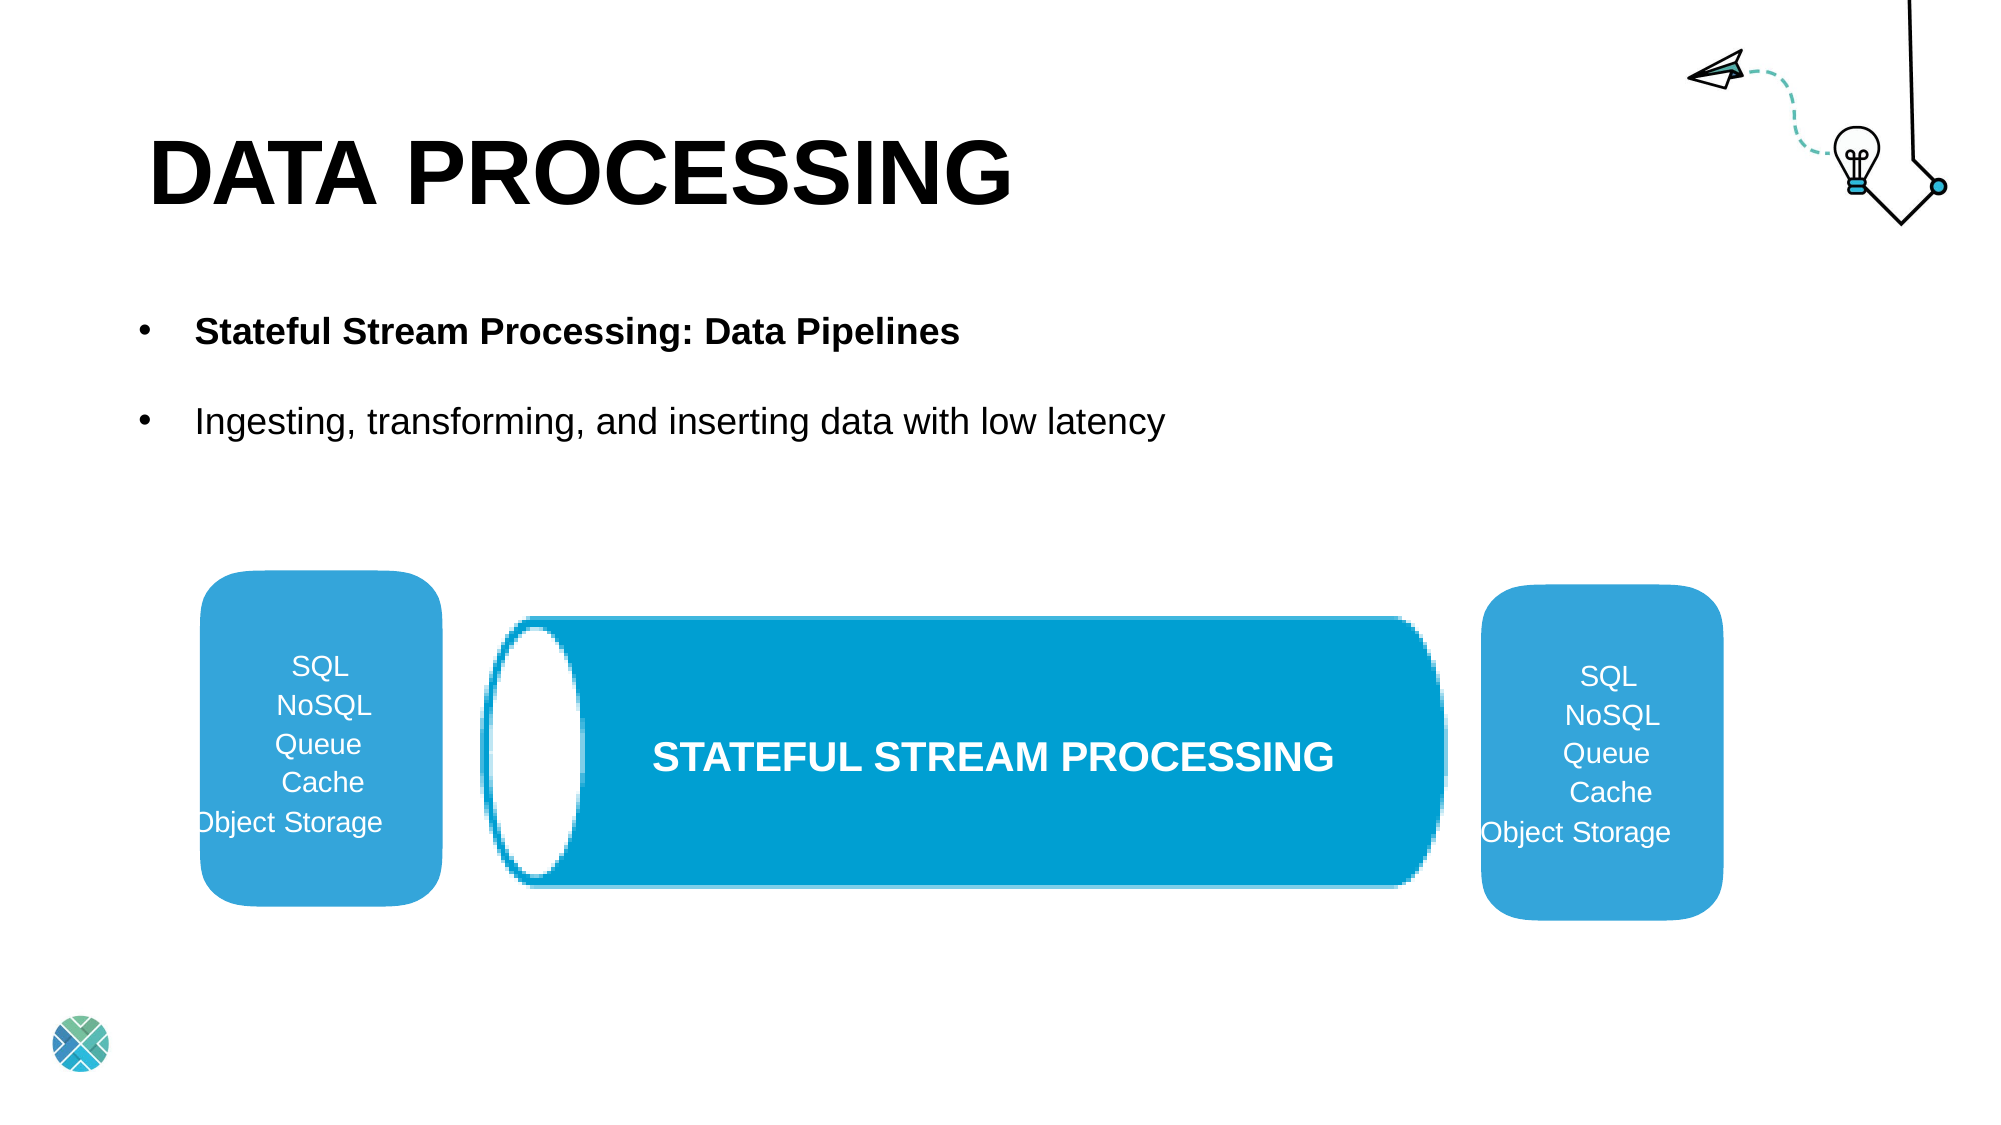

# DATA PROCESSING
Stateful Stream Processing: Data Pipelines

Ingesting, transforming, and inserting data with low latency

SQL  NoSQL
Queue  Cache
Object Storage
SQL  NoSQL
Queue  Cache
Object Storage
STATEFUL STREAM PROCESSING